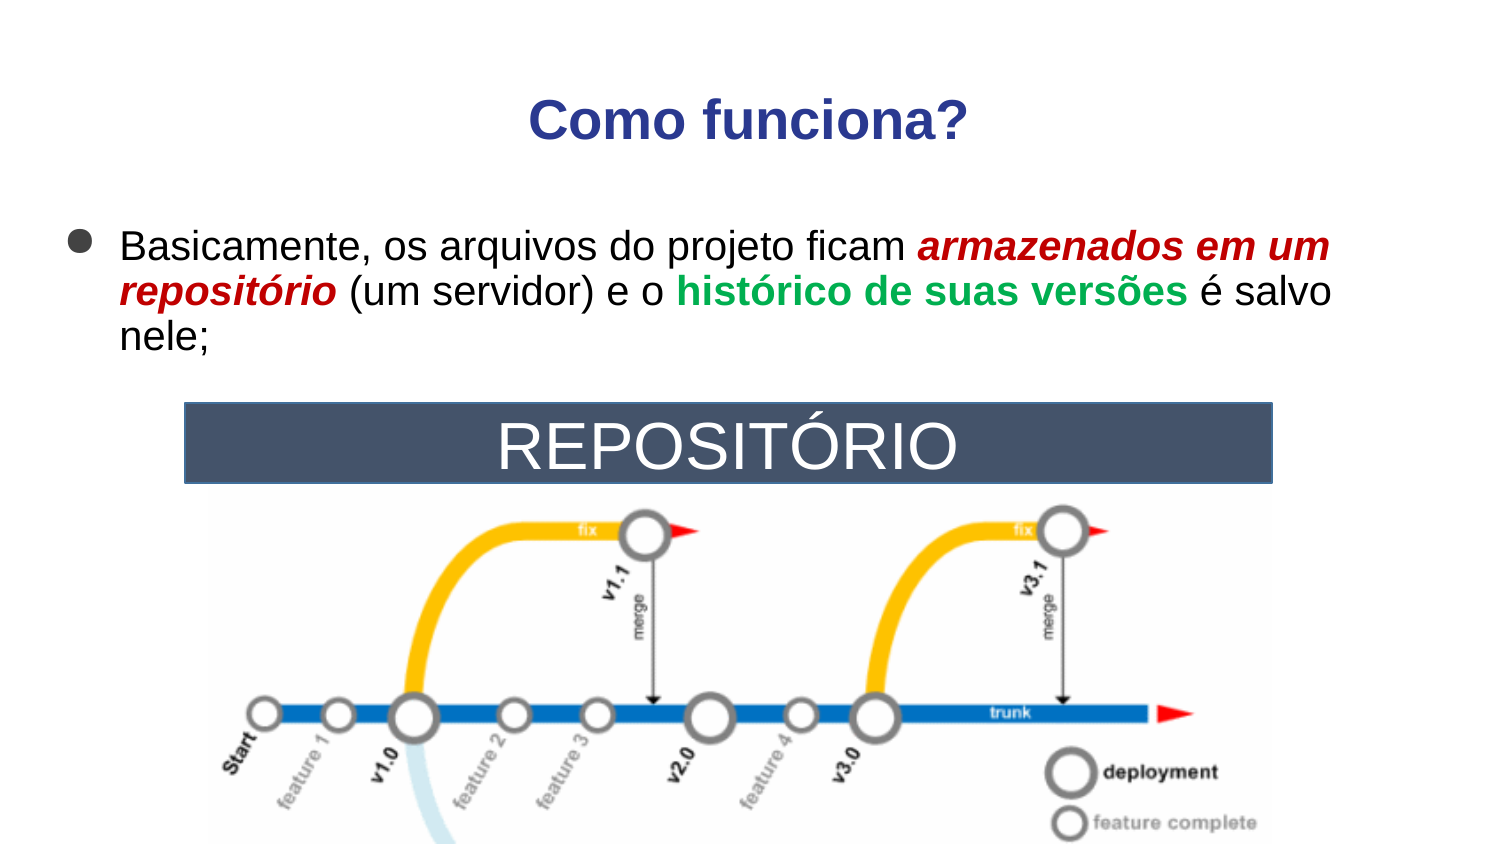

# Como funciona?
Basicamente, os arquivos do projeto ficam armazenados em um  repositório (um servidor) e o histórico de suas versões é salvo nele;
REPOSITÓRIO